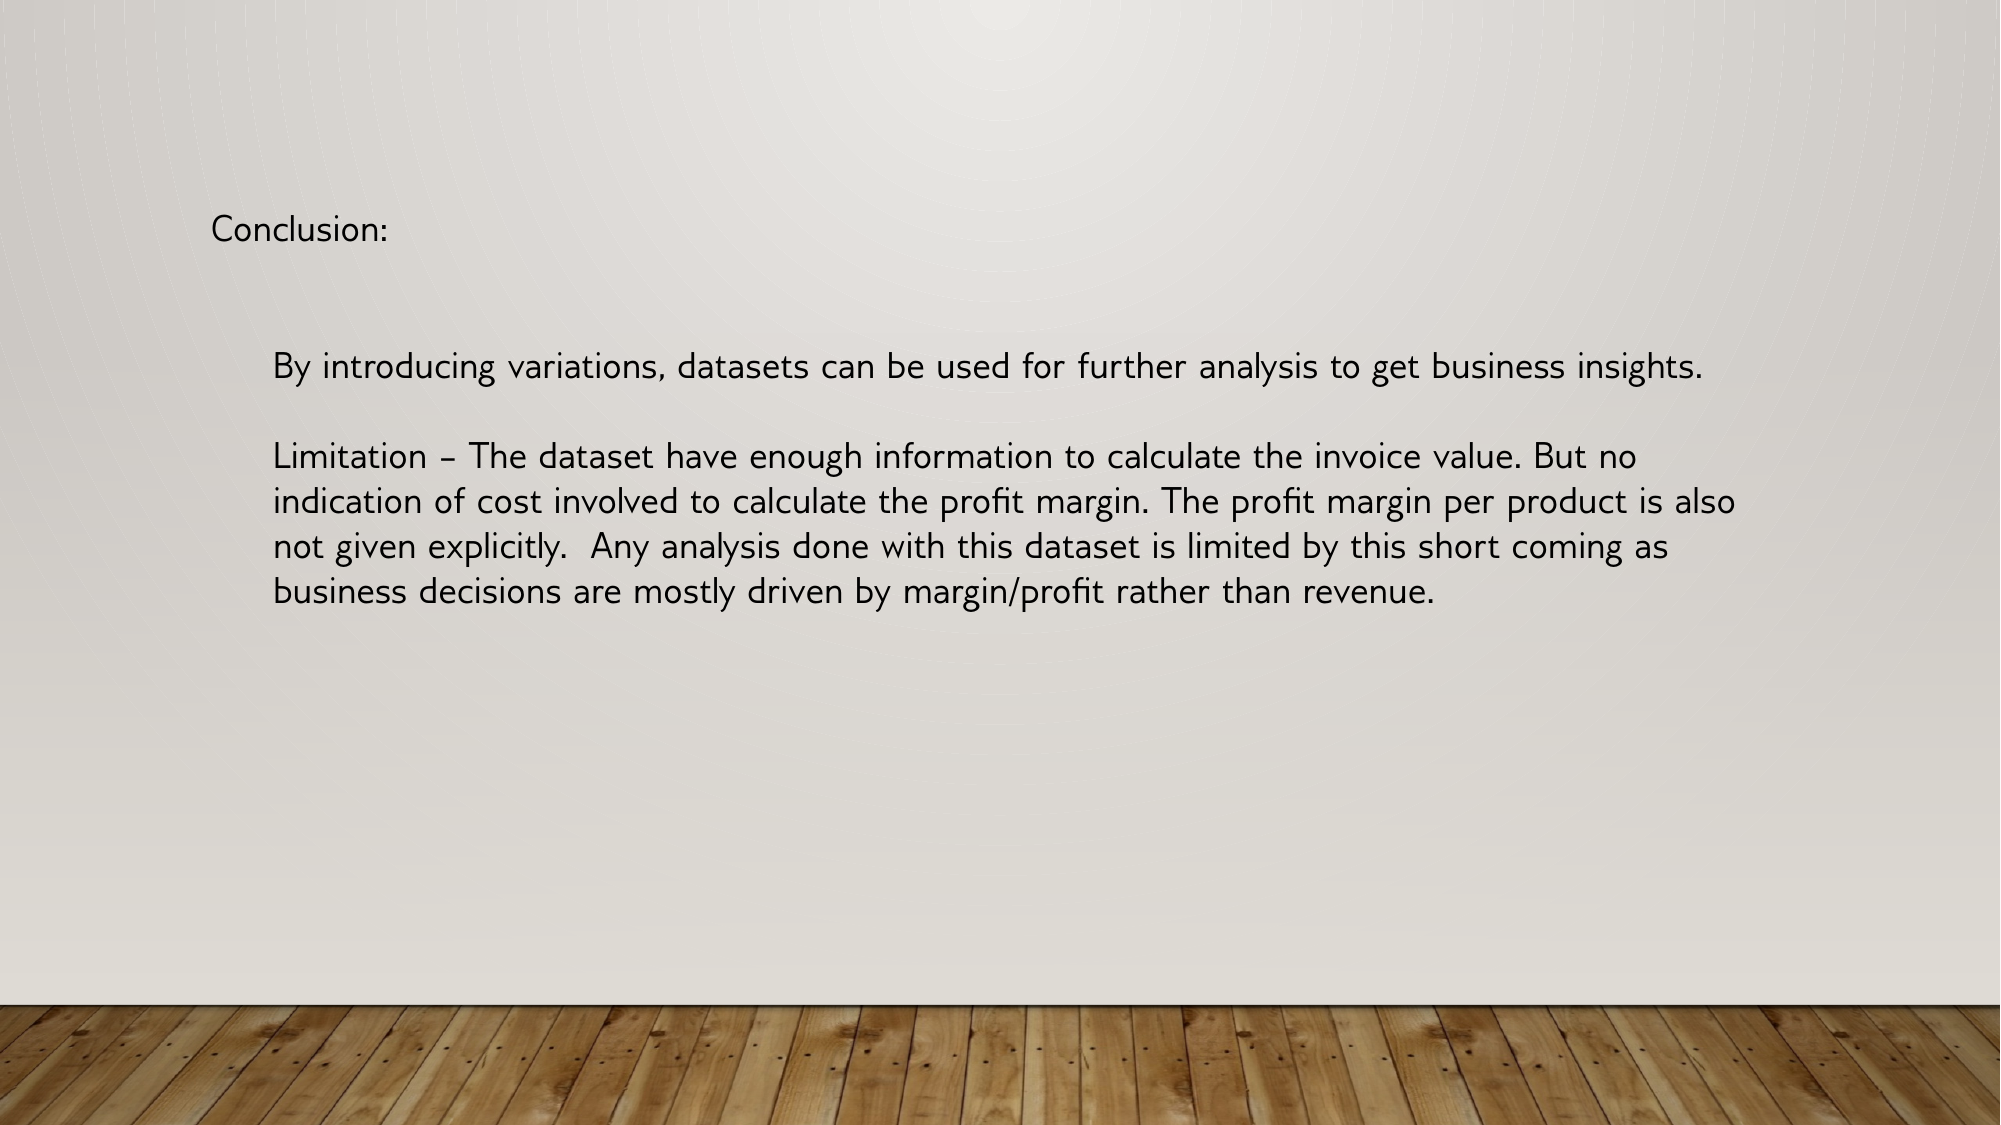

Conclusion:

By introducing variations, datasets can be used for further analysis to get business insights.

Limitation – The dataset have enough information to calculate the invoice value. But no indication of cost involved to calculate the profit margin. The profit margin per product is also not given explicitly.  Any analysis done with this dataset is limited by this short coming as business decisions are mostly driven by margin/profit rather than revenue.